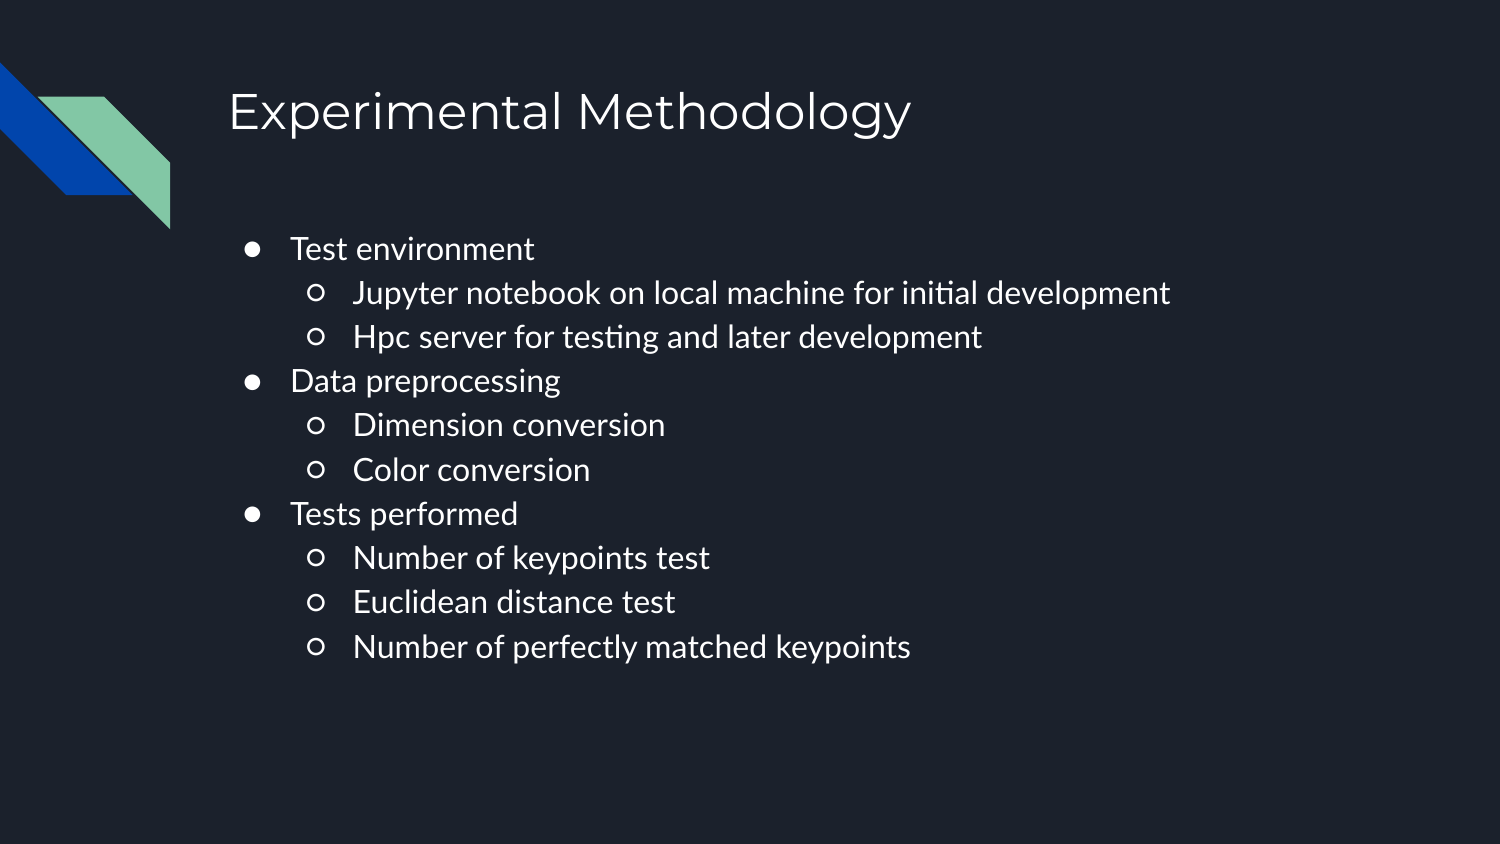

# Experimental Methodology
Test environment
Jupyter notebook on local machine for initial development
Hpc server for testing and later development
Data preprocessing
Dimension conversion
Color conversion
Tests performed
Number of keypoints test
Euclidean distance test
Number of perfectly matched keypoints